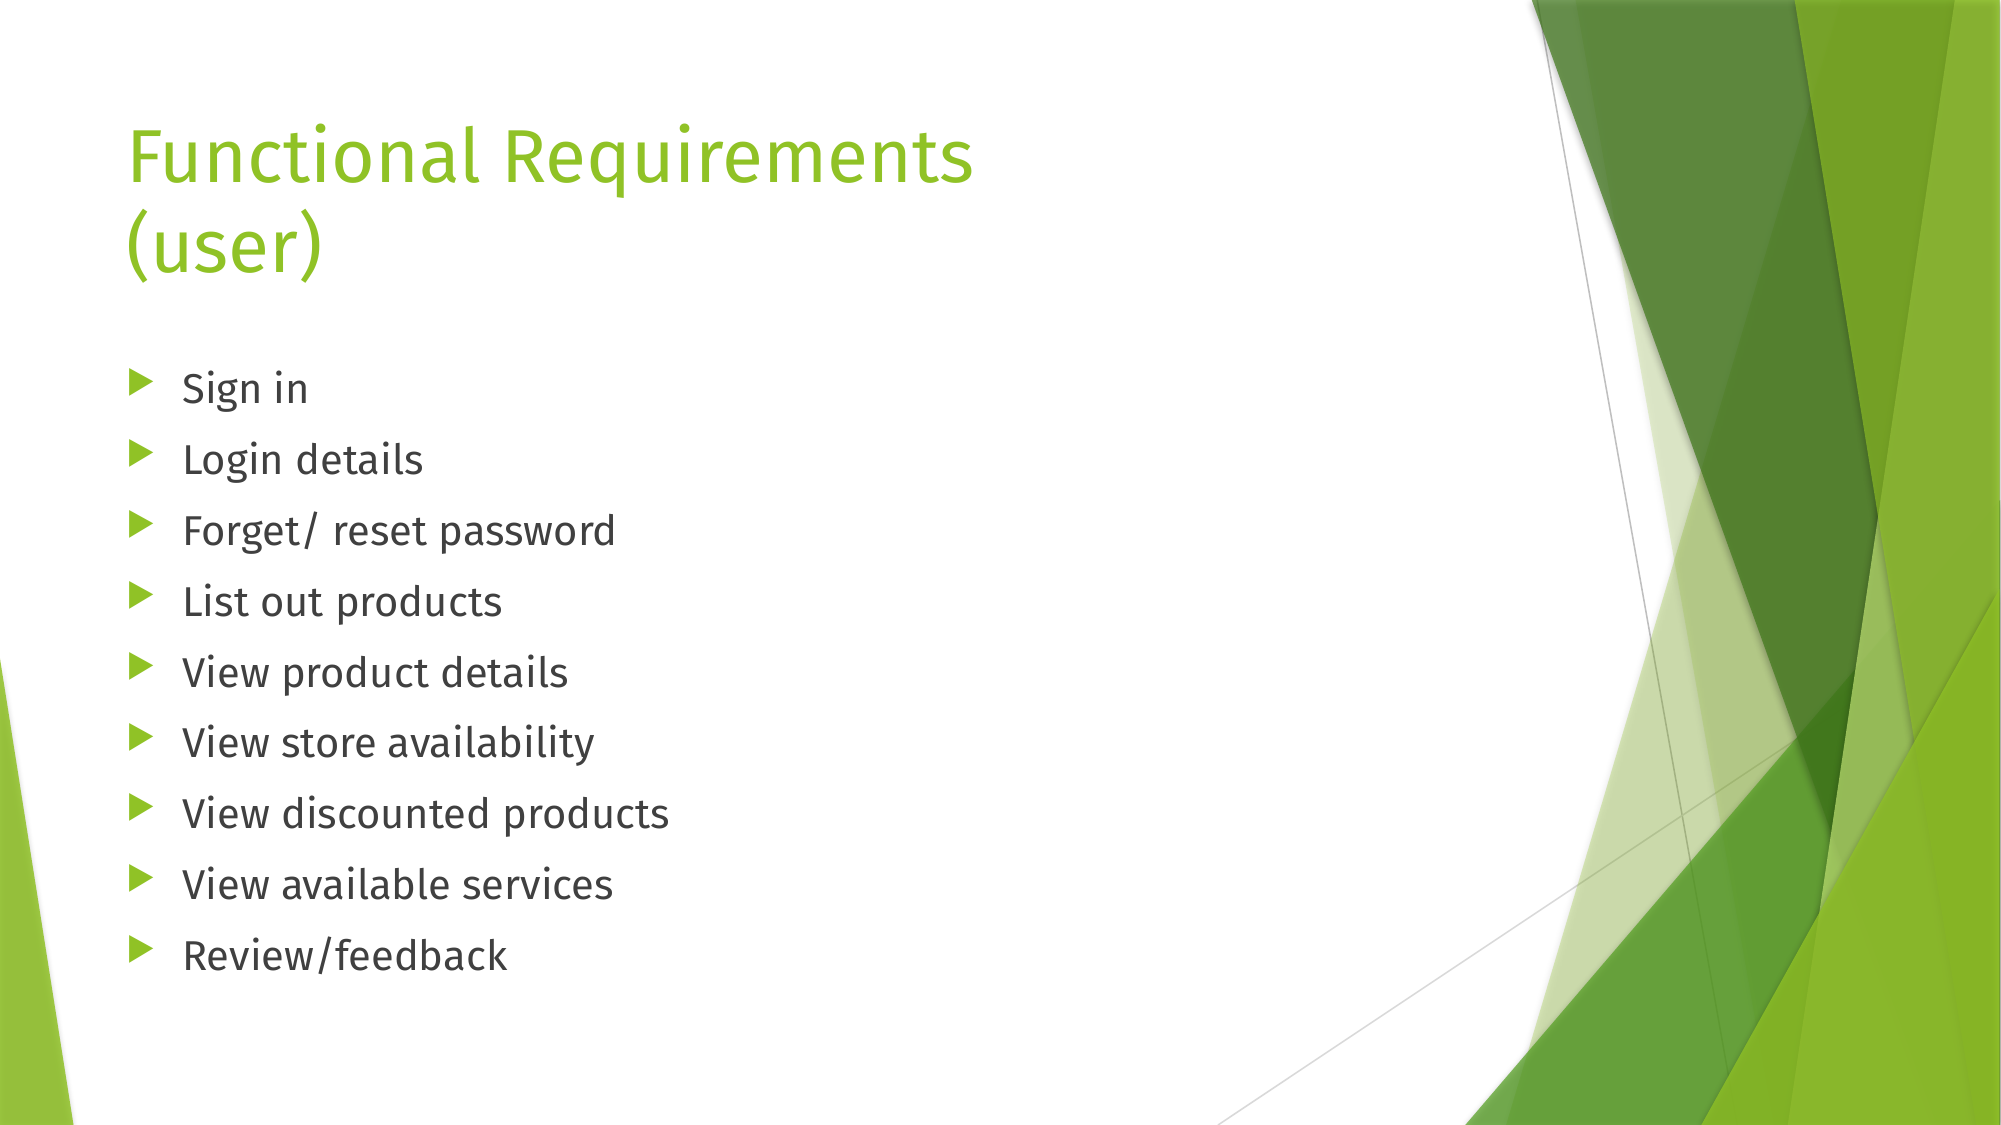

# Functional Requirements (user)
Sign in
Login details
Forget/ reset password
List out products
View product details
View store availability
View discounted products
View available services
Review/feedback